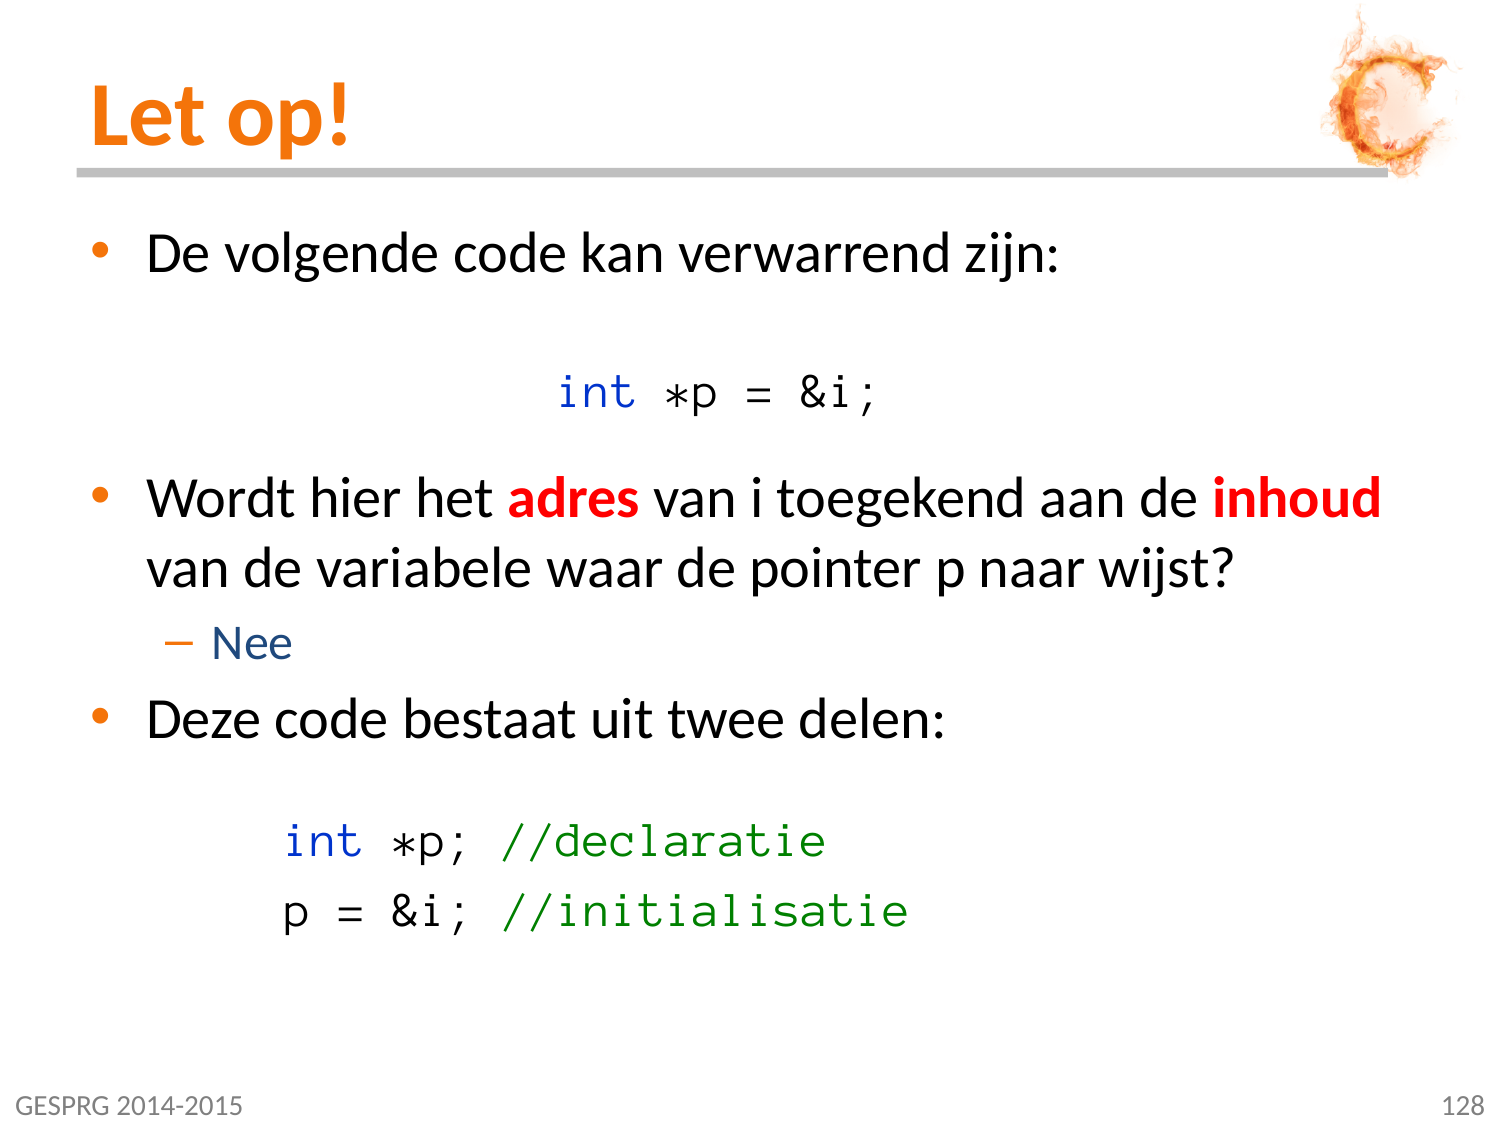

# Let op!
De volgende code kan verwarrend zijn:

Wordt hier het adres van i toegekend aan de inhoud van de variabele waar de pointer p naar wijst?
Nee
Deze code bestaat uit twee delen:

int *p = &i;
int *p; //declaratie
p = &i; //initialisatie
GESPRG 2014-2015
128